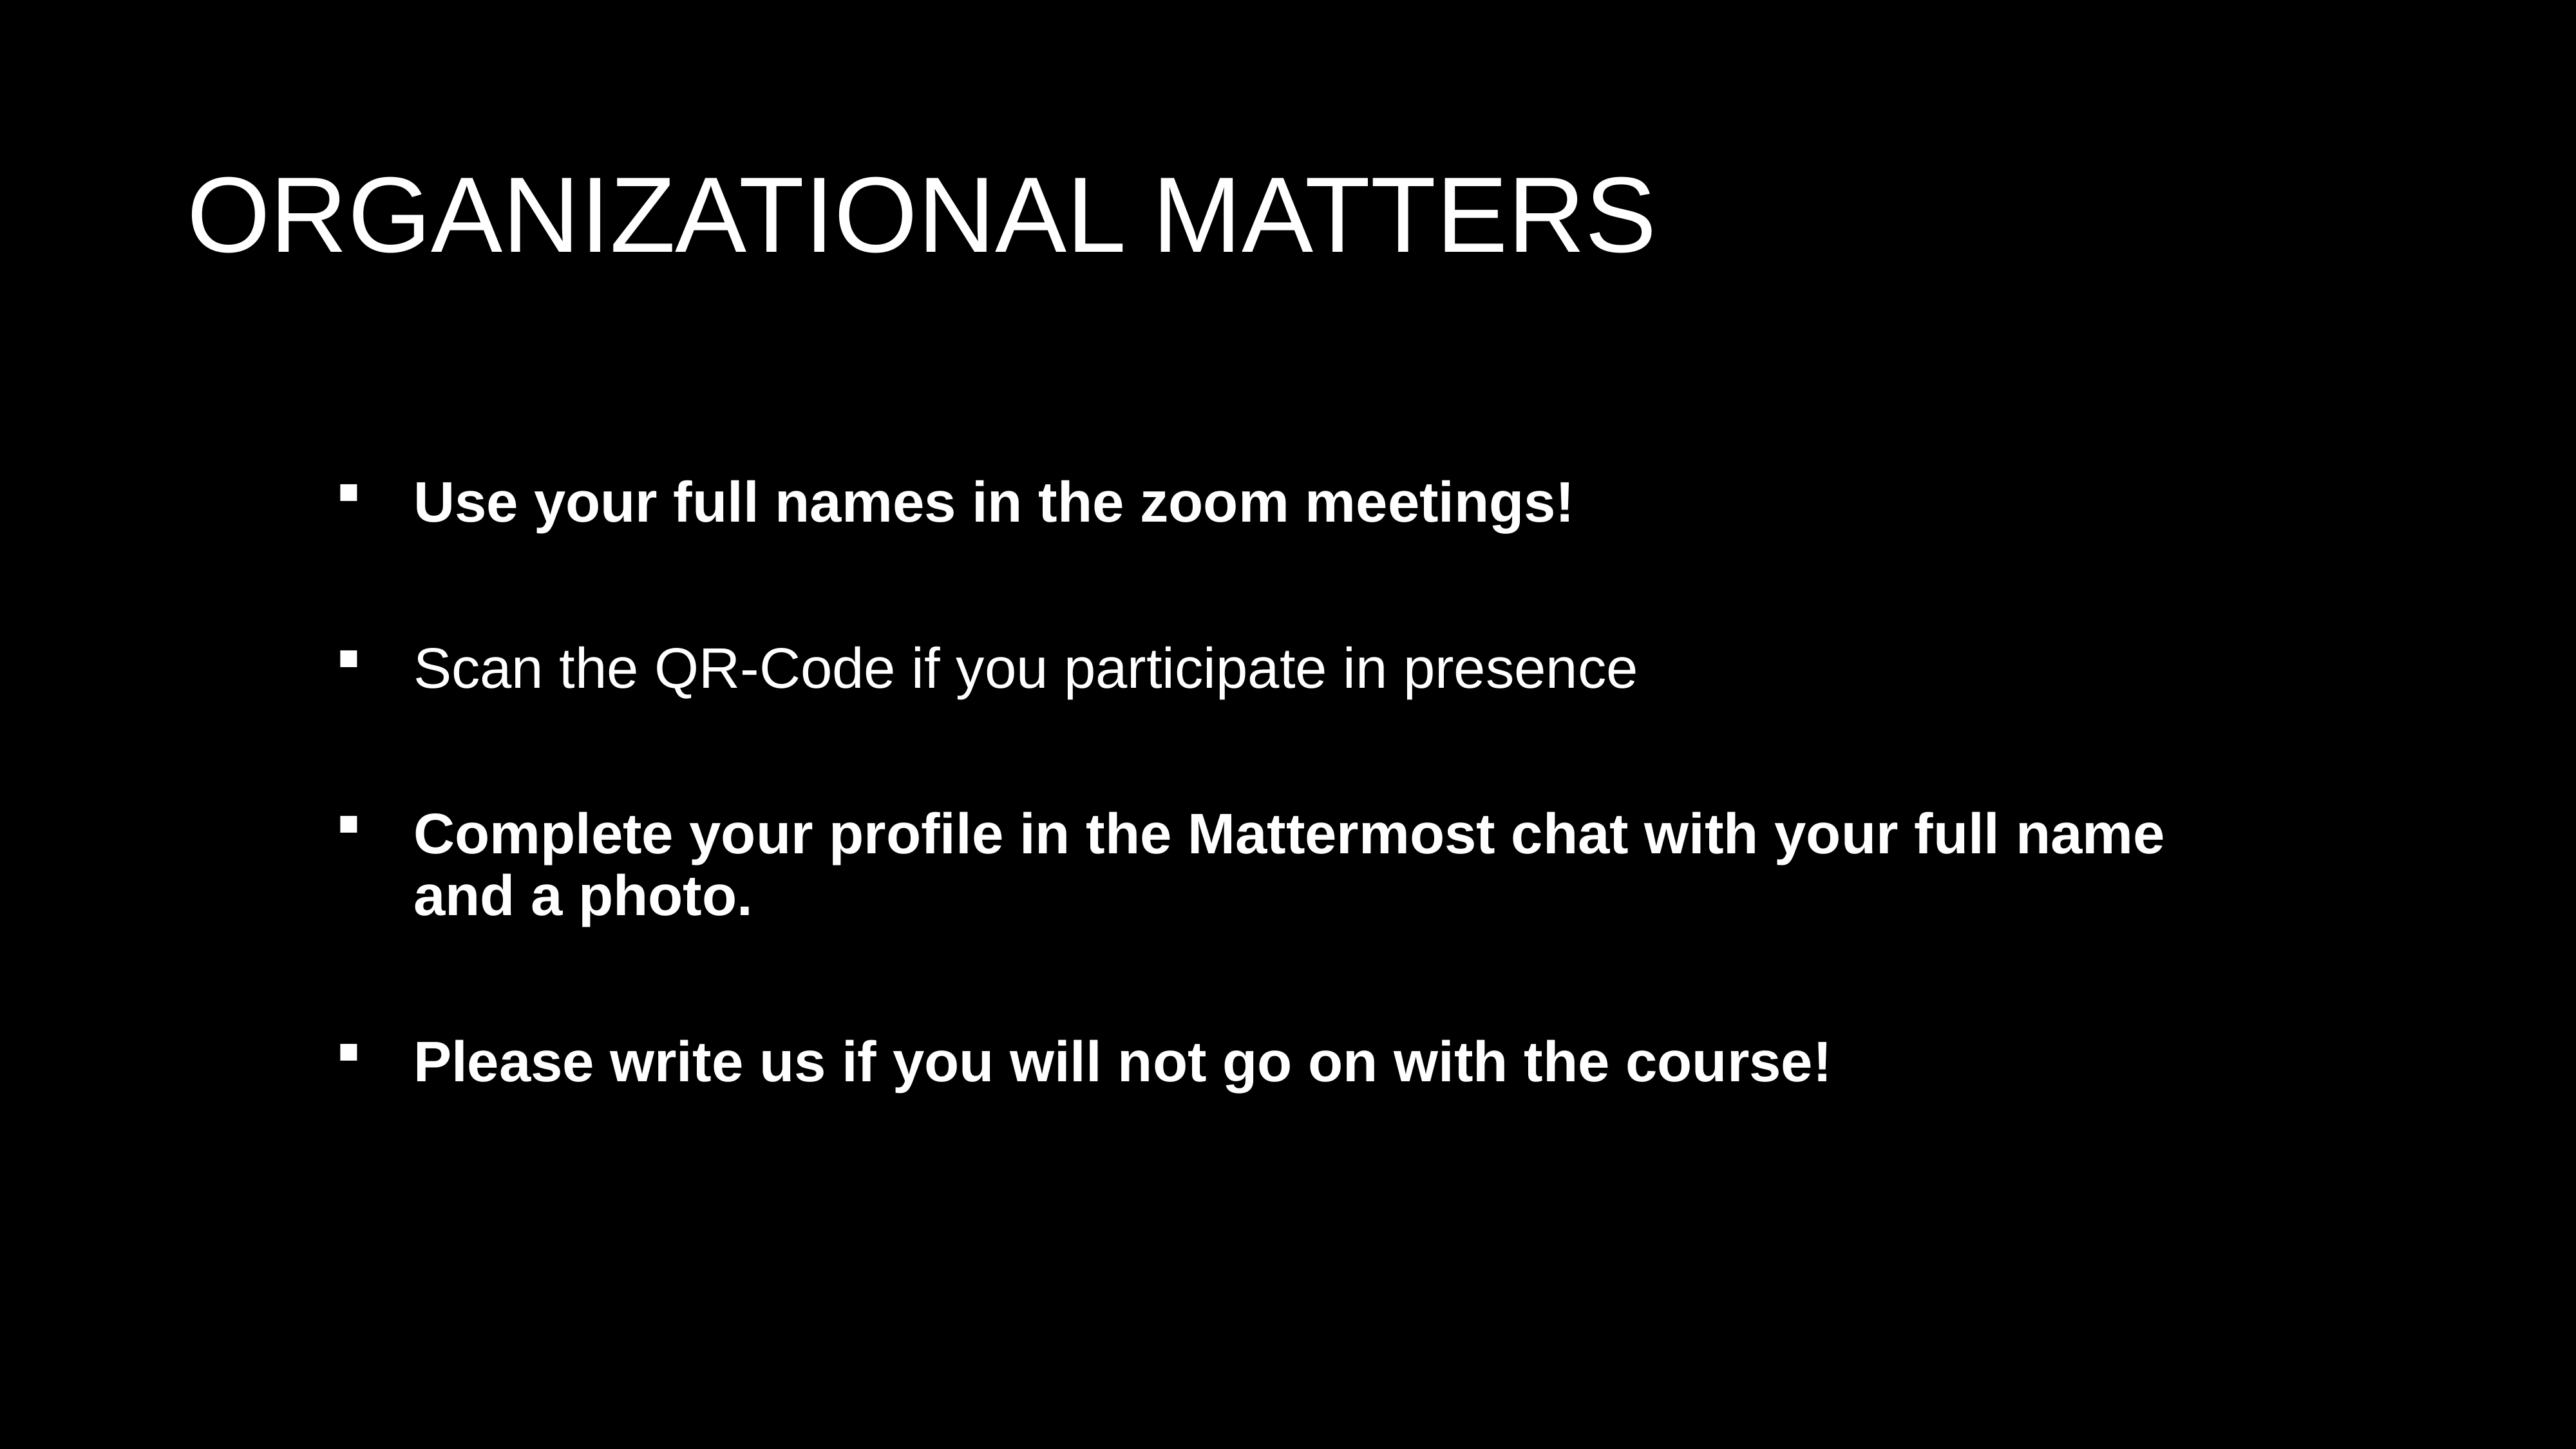

# Organizational Matters
Use your full names in the zoom meetings!

Scan the QR-Code if you participate in presence

Complete your profile in the Mattermost chat with your full name and a photo.

Please write us if you will not go on with the course!